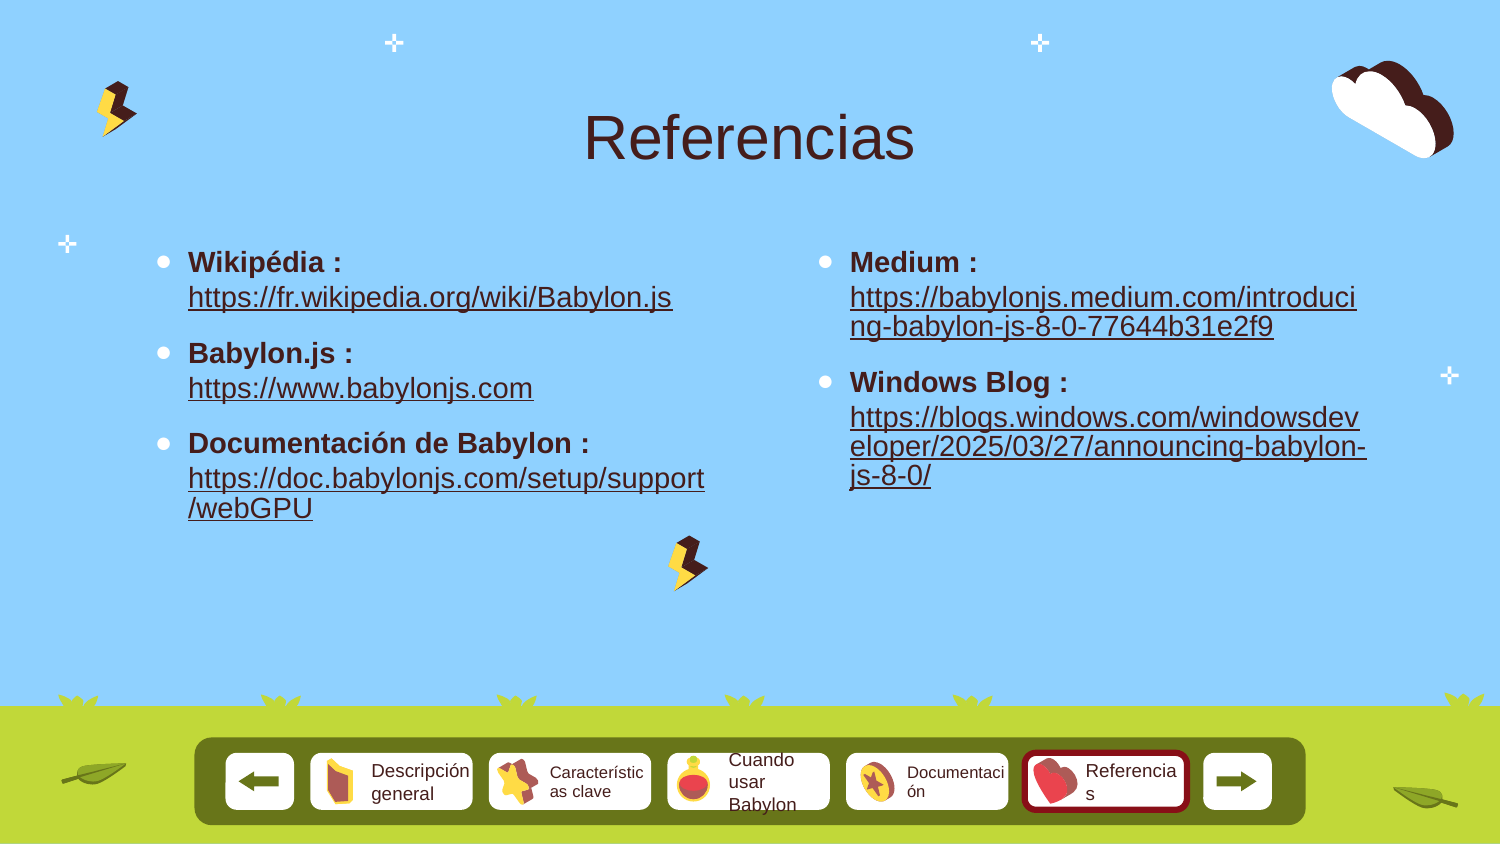

# Referencias
Wikipédia : https://fr.wikipedia.org/wiki/Babylon.js
Babylon.js : https://www.babylonjs.com
Documentación de Babylon : https://doc.babylonjs.com/setup/support/webGPU

Medium : https://babylonjs.medium.com/introducing-babylon-js-8-0-77644b31e2f9
Windows Blog : https://blogs.windows.com/windowsdeveloper/2025/03/27/announcing-babylon-js-8-0/

Referencias
Descripción general
Características clave
Cuando usar Babylon
Documentación